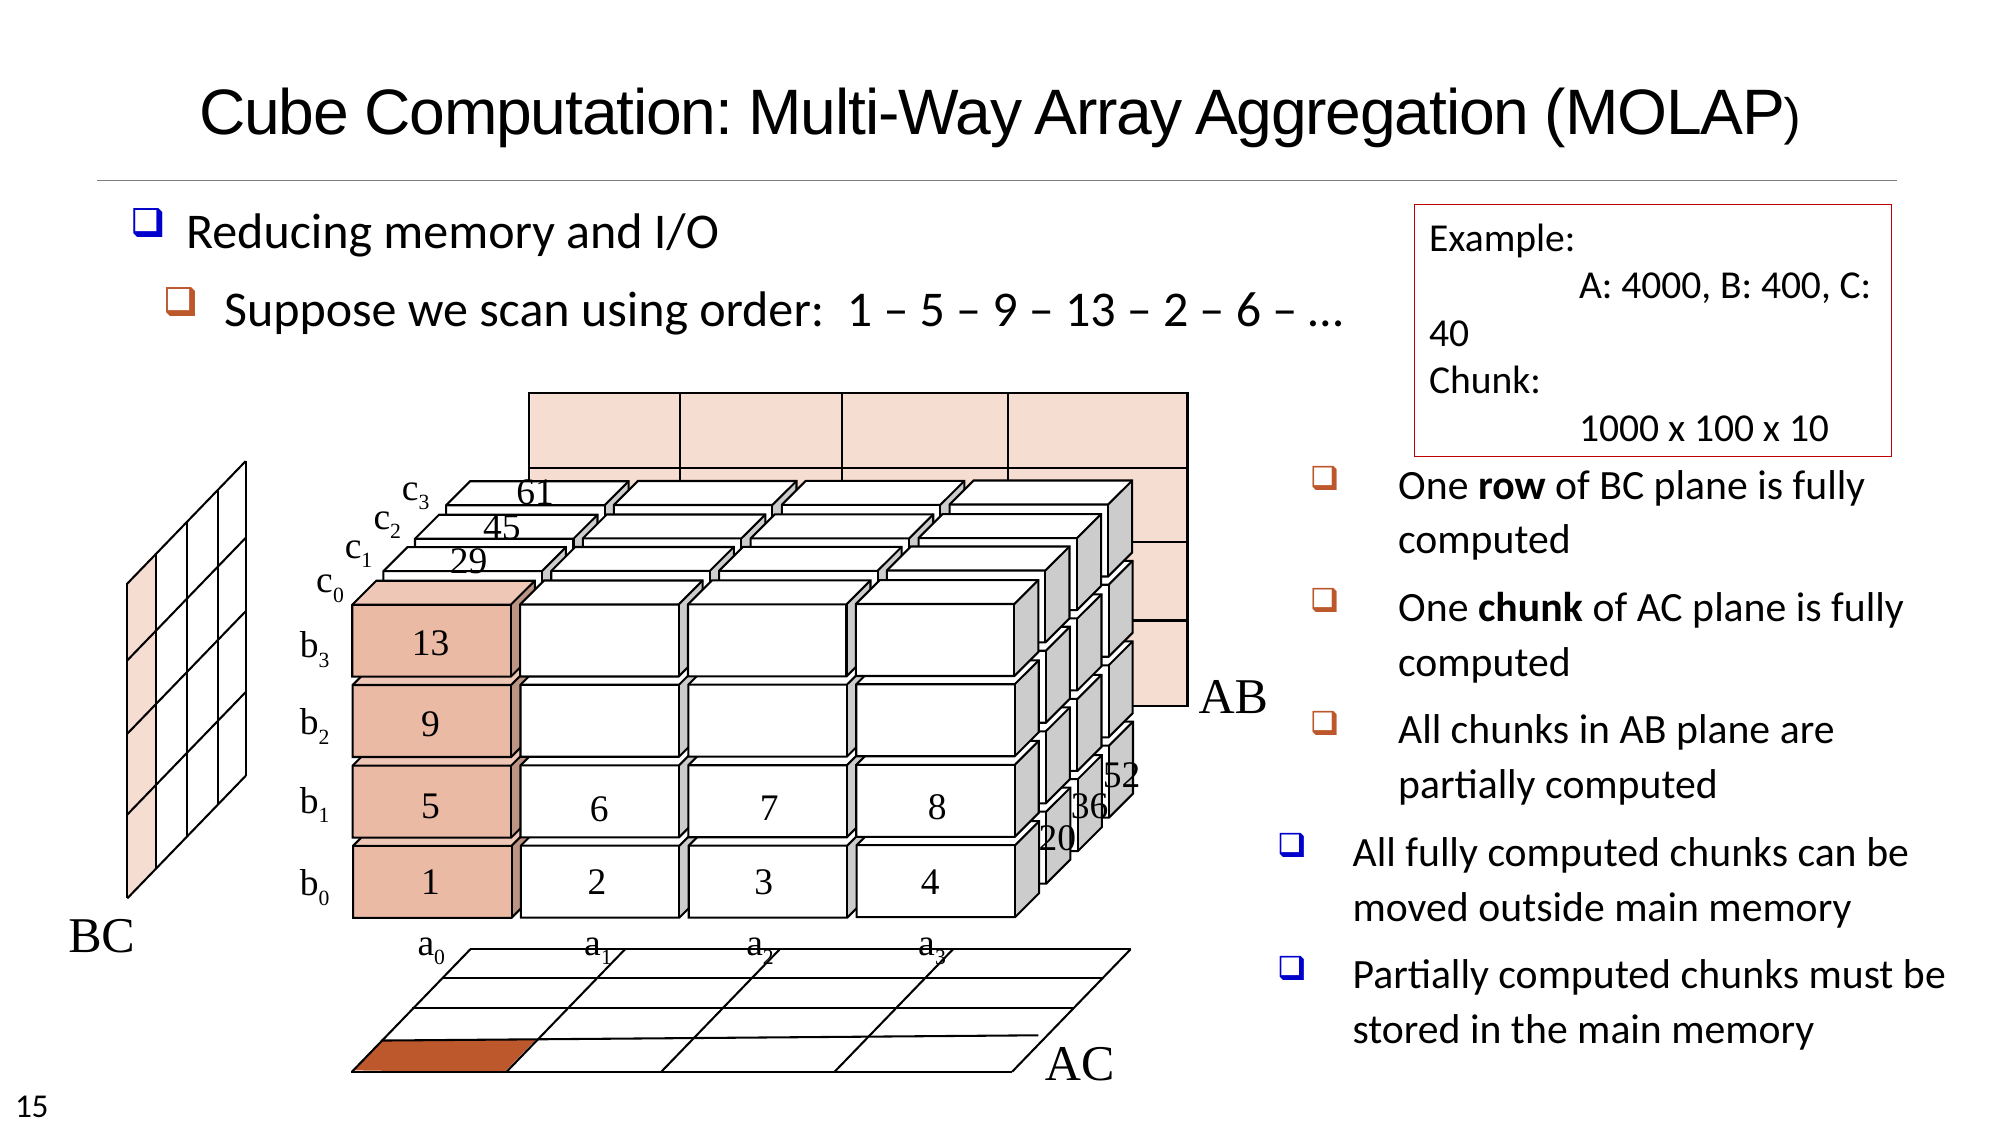

# Cube Computation: Multi-Way Array Aggregation (MOLAP)
Reducing memory and I/O
Suppose we scan using order:  1 – 5 – 9 – 13 – 2 – 6 – …
Example:
	A: 4000, B: 400, C: 40
Chunk:
	1000 x 100 x 10

One row of BC plane is fully computed
One chunk of AC plane is fully computed
All chunks in AB plane are partially computed
All fully computed chunks can be moved outside main memory
Partially computed chunks must be stored in the main memory

c3
61

c2
45
c1
29
c0
13
b3
b2
9
52
b1
36
5
20
1
2
3
4
b0
a3
a1
a2
a0

AB

8
7

6
BC

AC